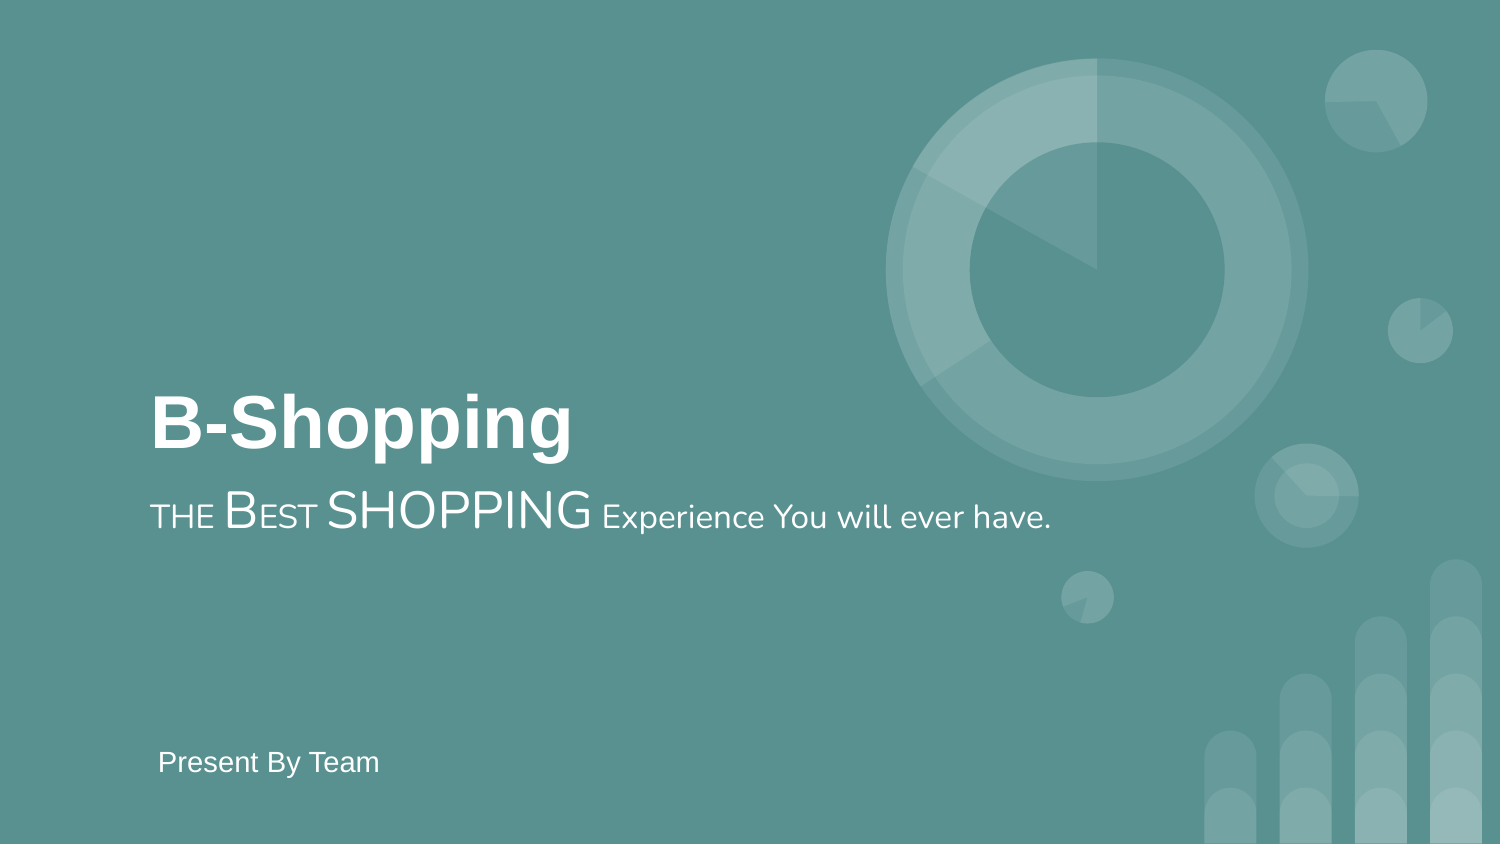

# B-Shopping
THE BEST SHOPPING Experience You will ever have.
Present By Team